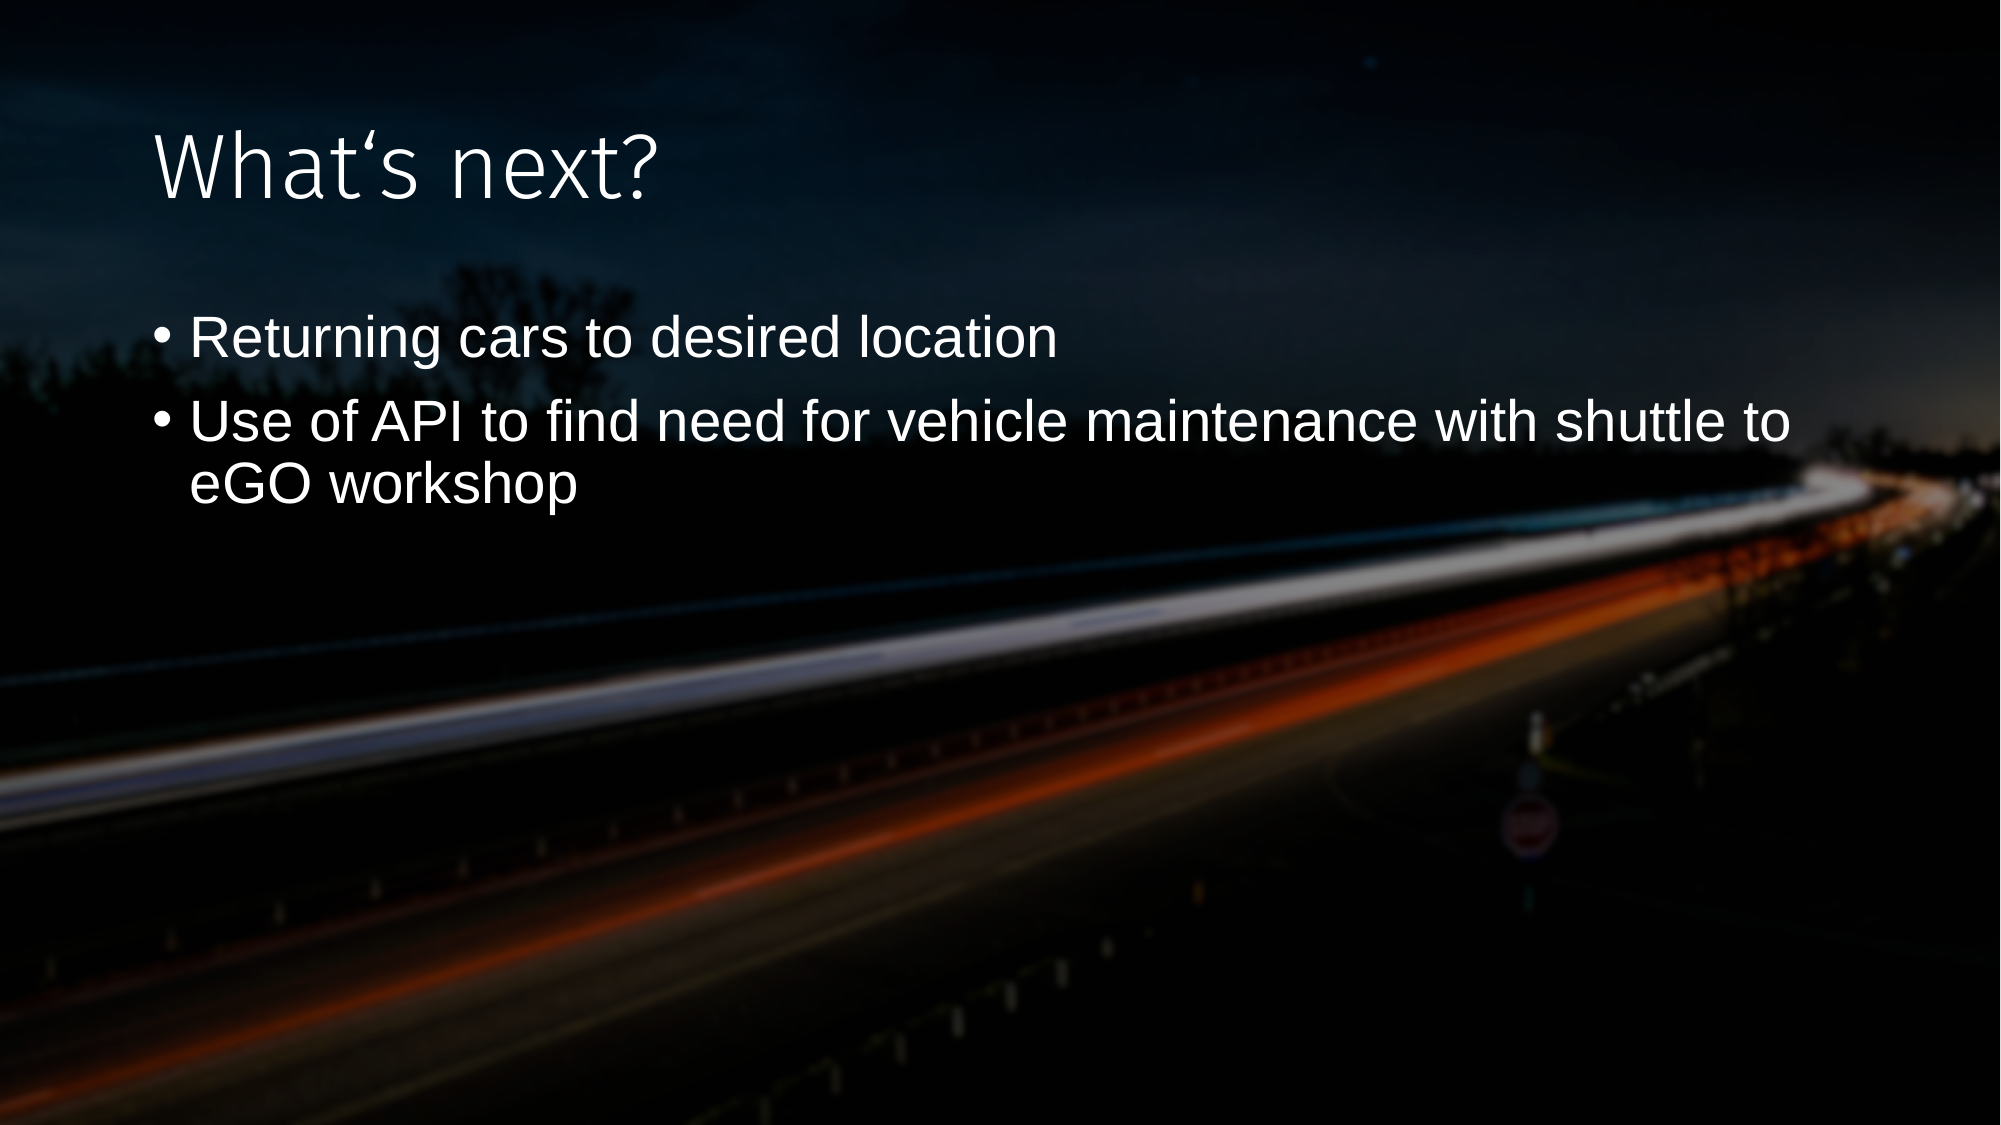

# What‘s next?
Returning cars to desired location
Use of API to find need for vehicle maintenance with shuttle to eGO workshop